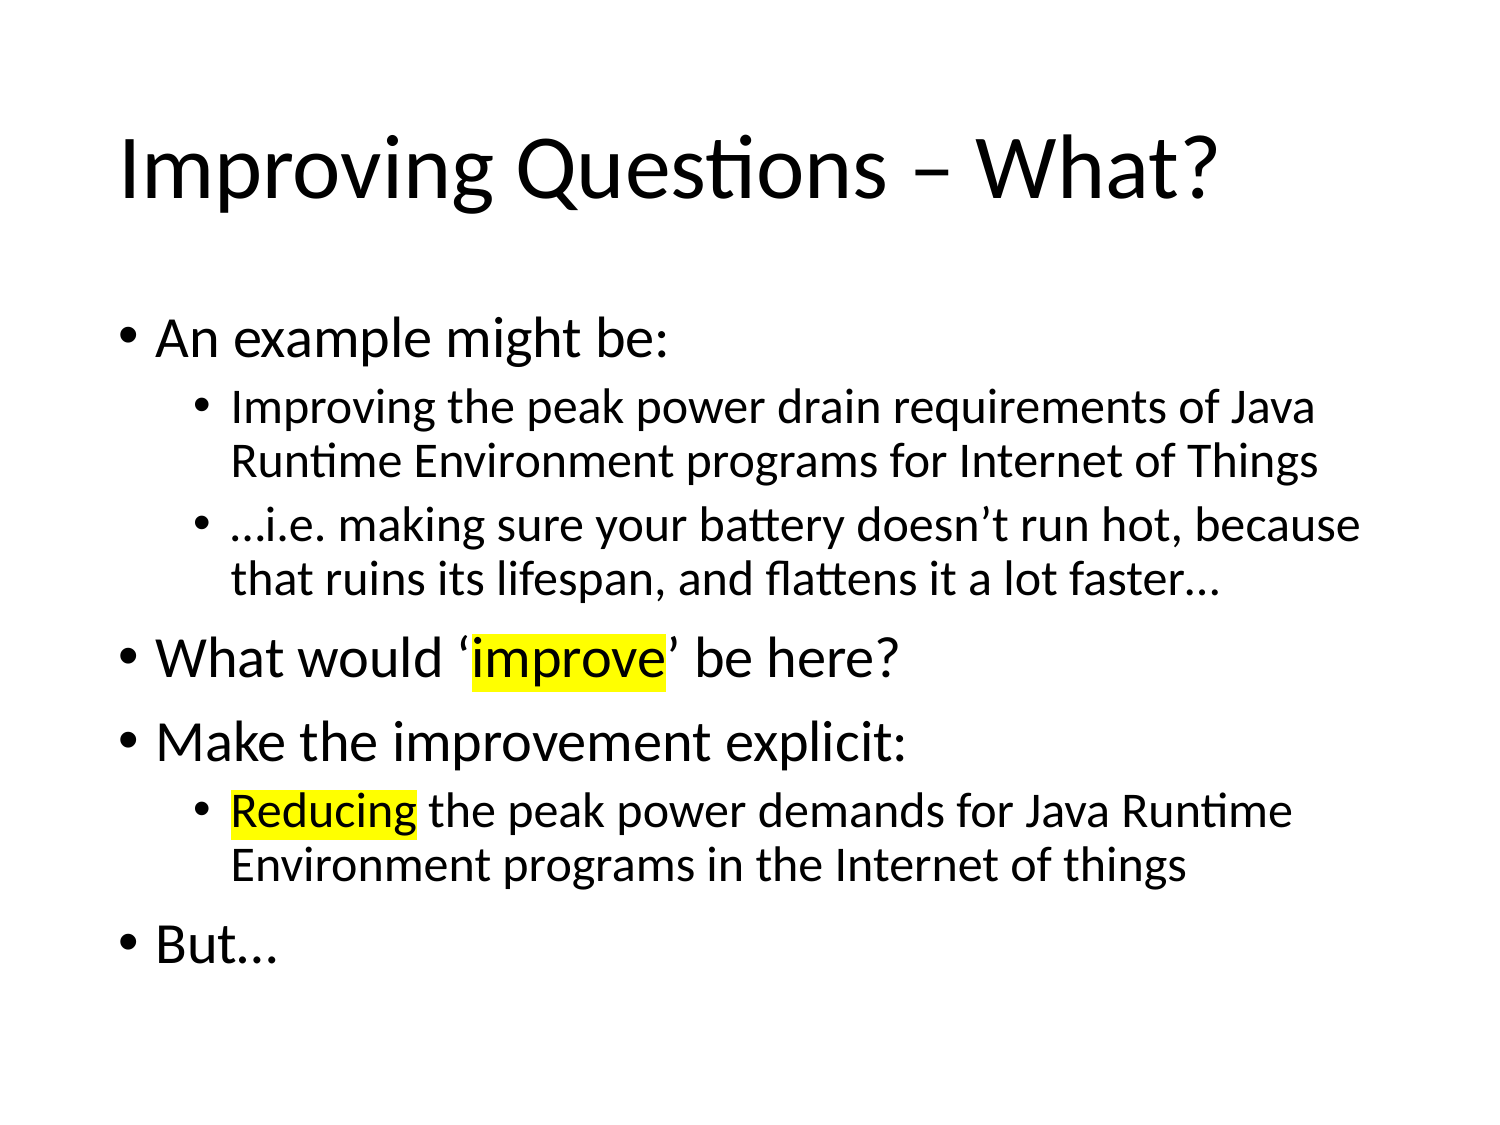

# Improving Questions – What?
An example might be:
Improving the peak power drain requirements of Java Runtime Environment programs for Internet of Things
…i.e. making sure your battery doesn’t run hot, because that ruins its lifespan, and flattens it a lot faster…
What would ‘improve’ be here?
Make the improvement explicit:
Reducing the peak power demands for Java Runtime Environment programs in the Internet of things
But…